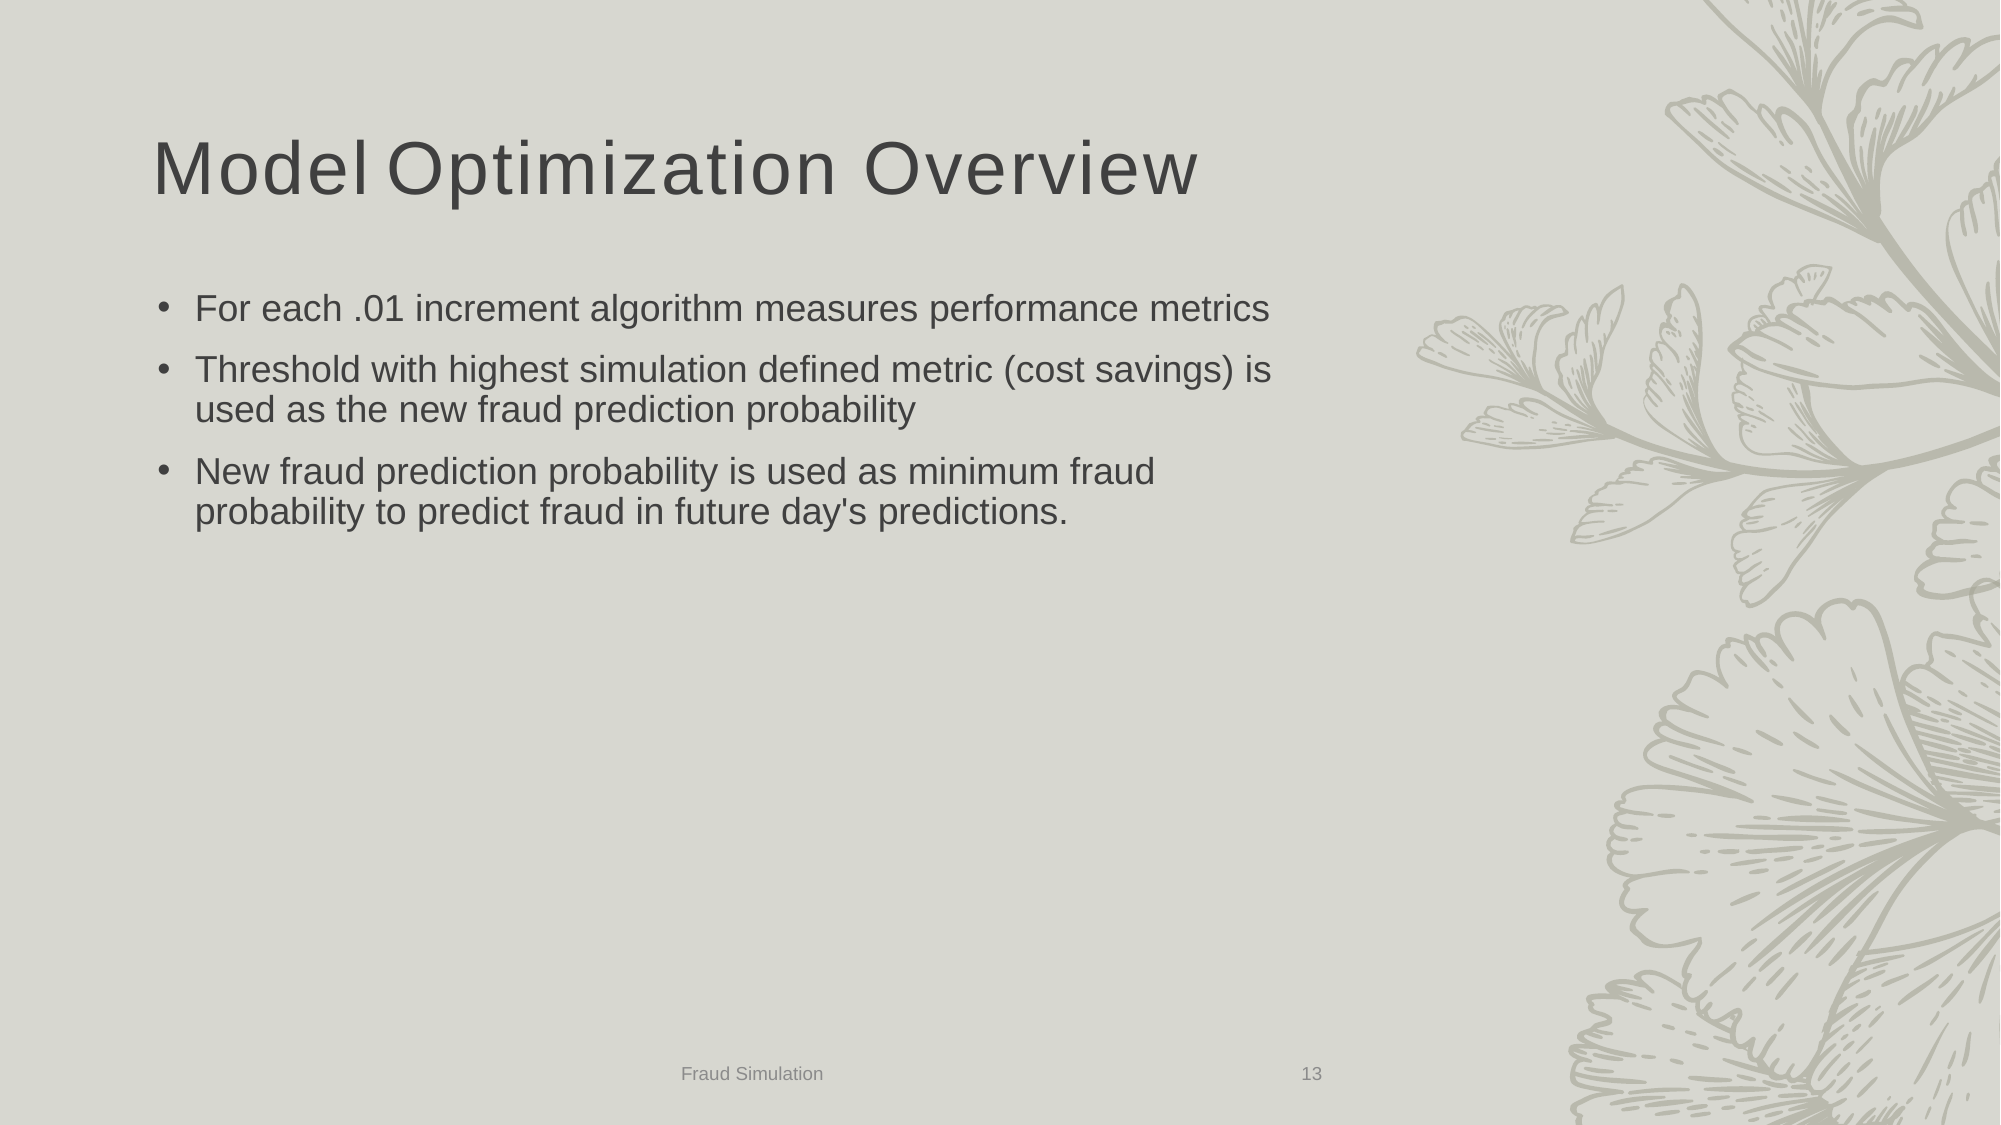

# Model Optimization Overview
For each .01 increment algorithm measures performance metrics
Threshold with highest simulation defined metric (cost savings) is used as the new fraud prediction probability
New fraud prediction probability is used as minimum fraud probability to predict fraud in future day's predictions.
Fraud Simulation
13